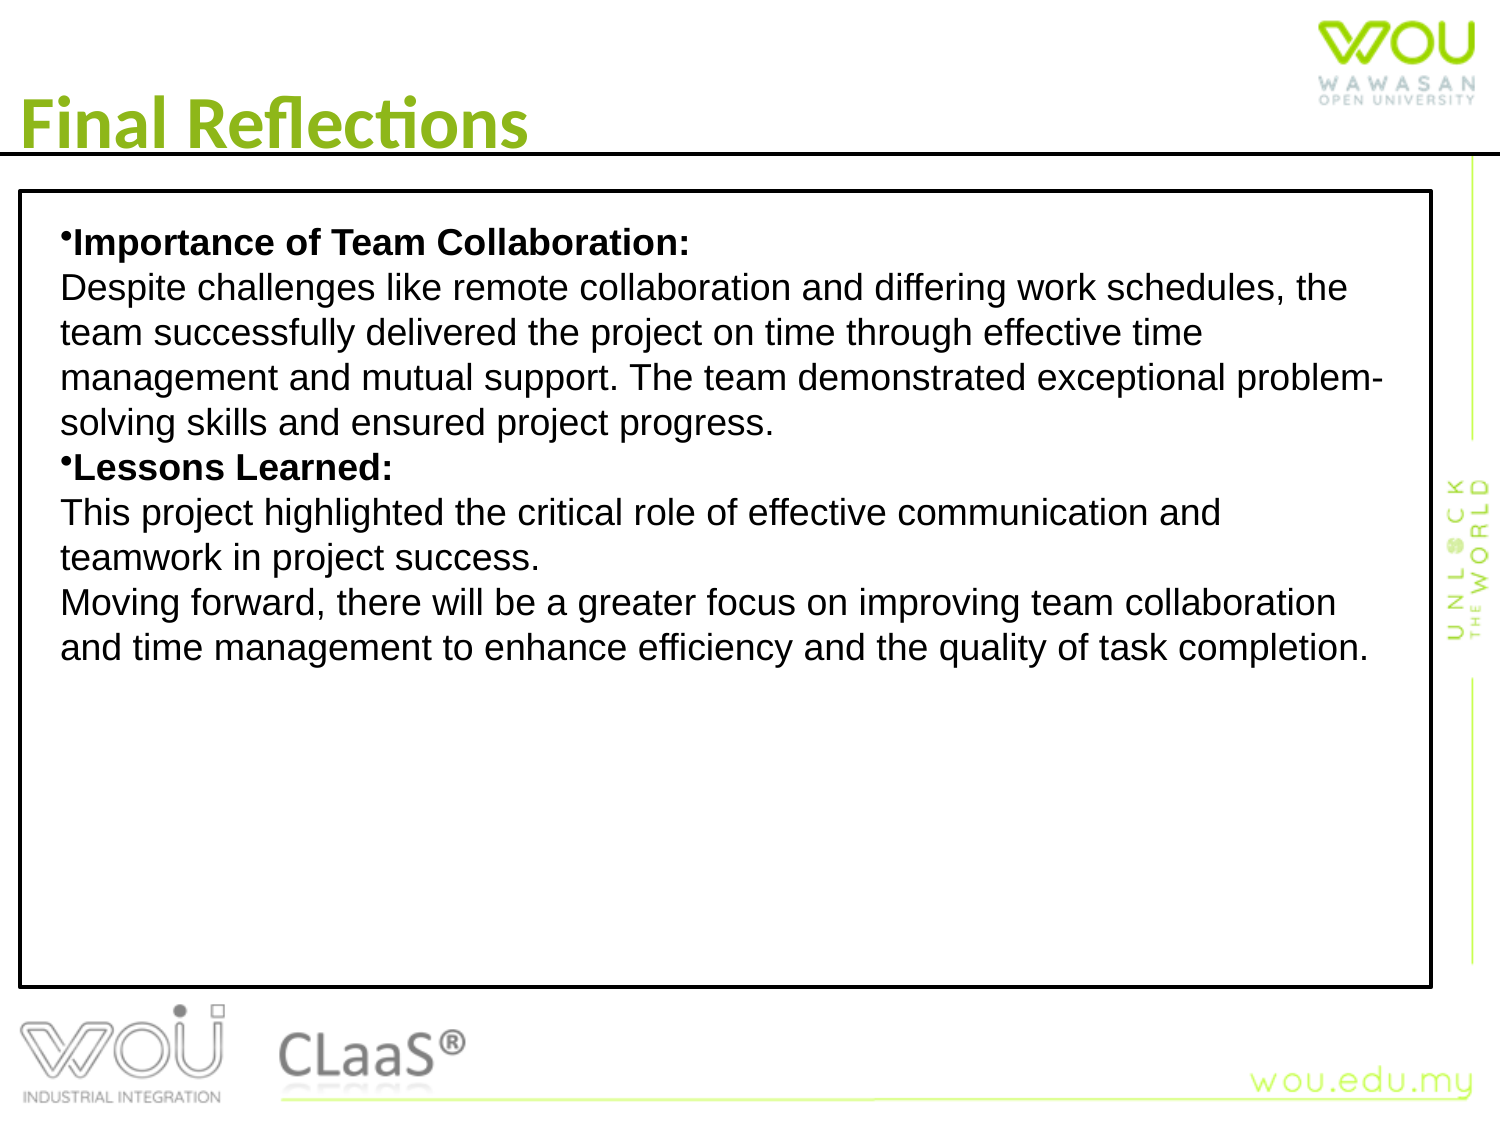

Final Reflections

Importance of Team Collaboration:
Despite challenges like remote collaboration and differing work schedules, the team successfully delivered the project on time through effective time management and mutual support. The team demonstrated exceptional problem-solving skills and ensured project progress.
Lessons Learned:
This project highlighted the critical role of effective communication and teamwork in project success.
Moving forward, there will be a greater focus on improving team collaboration and time management to enhance efficiency and the quality of task completion.